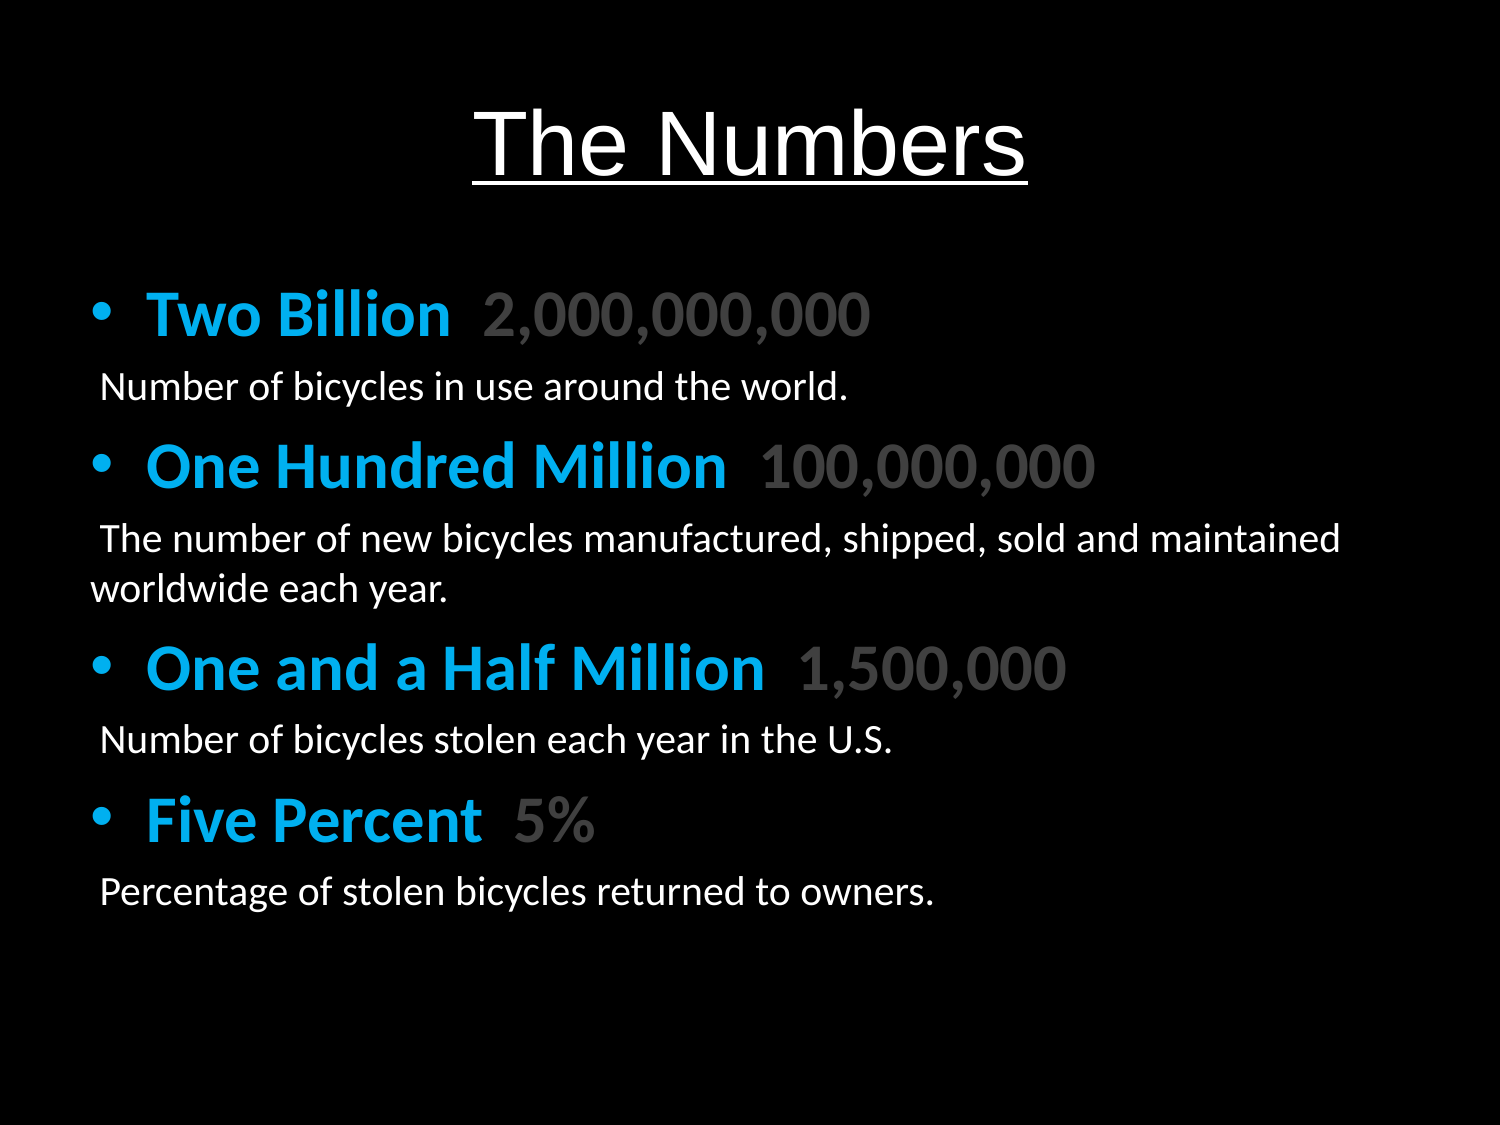

# The Numbers
Two Billion  2,000,000,000
 Number of bicycles in use around the world.
One Hundred Million  100,000,000
 The number of new bicycles manufactured, shipped, sold and maintained worldwide each year.
One and a Half Million  1,500,000
 Number of bicycles stolen each year in the U.S.
Five Percent  5%
 Percentage of stolen bicycles returned to owners.